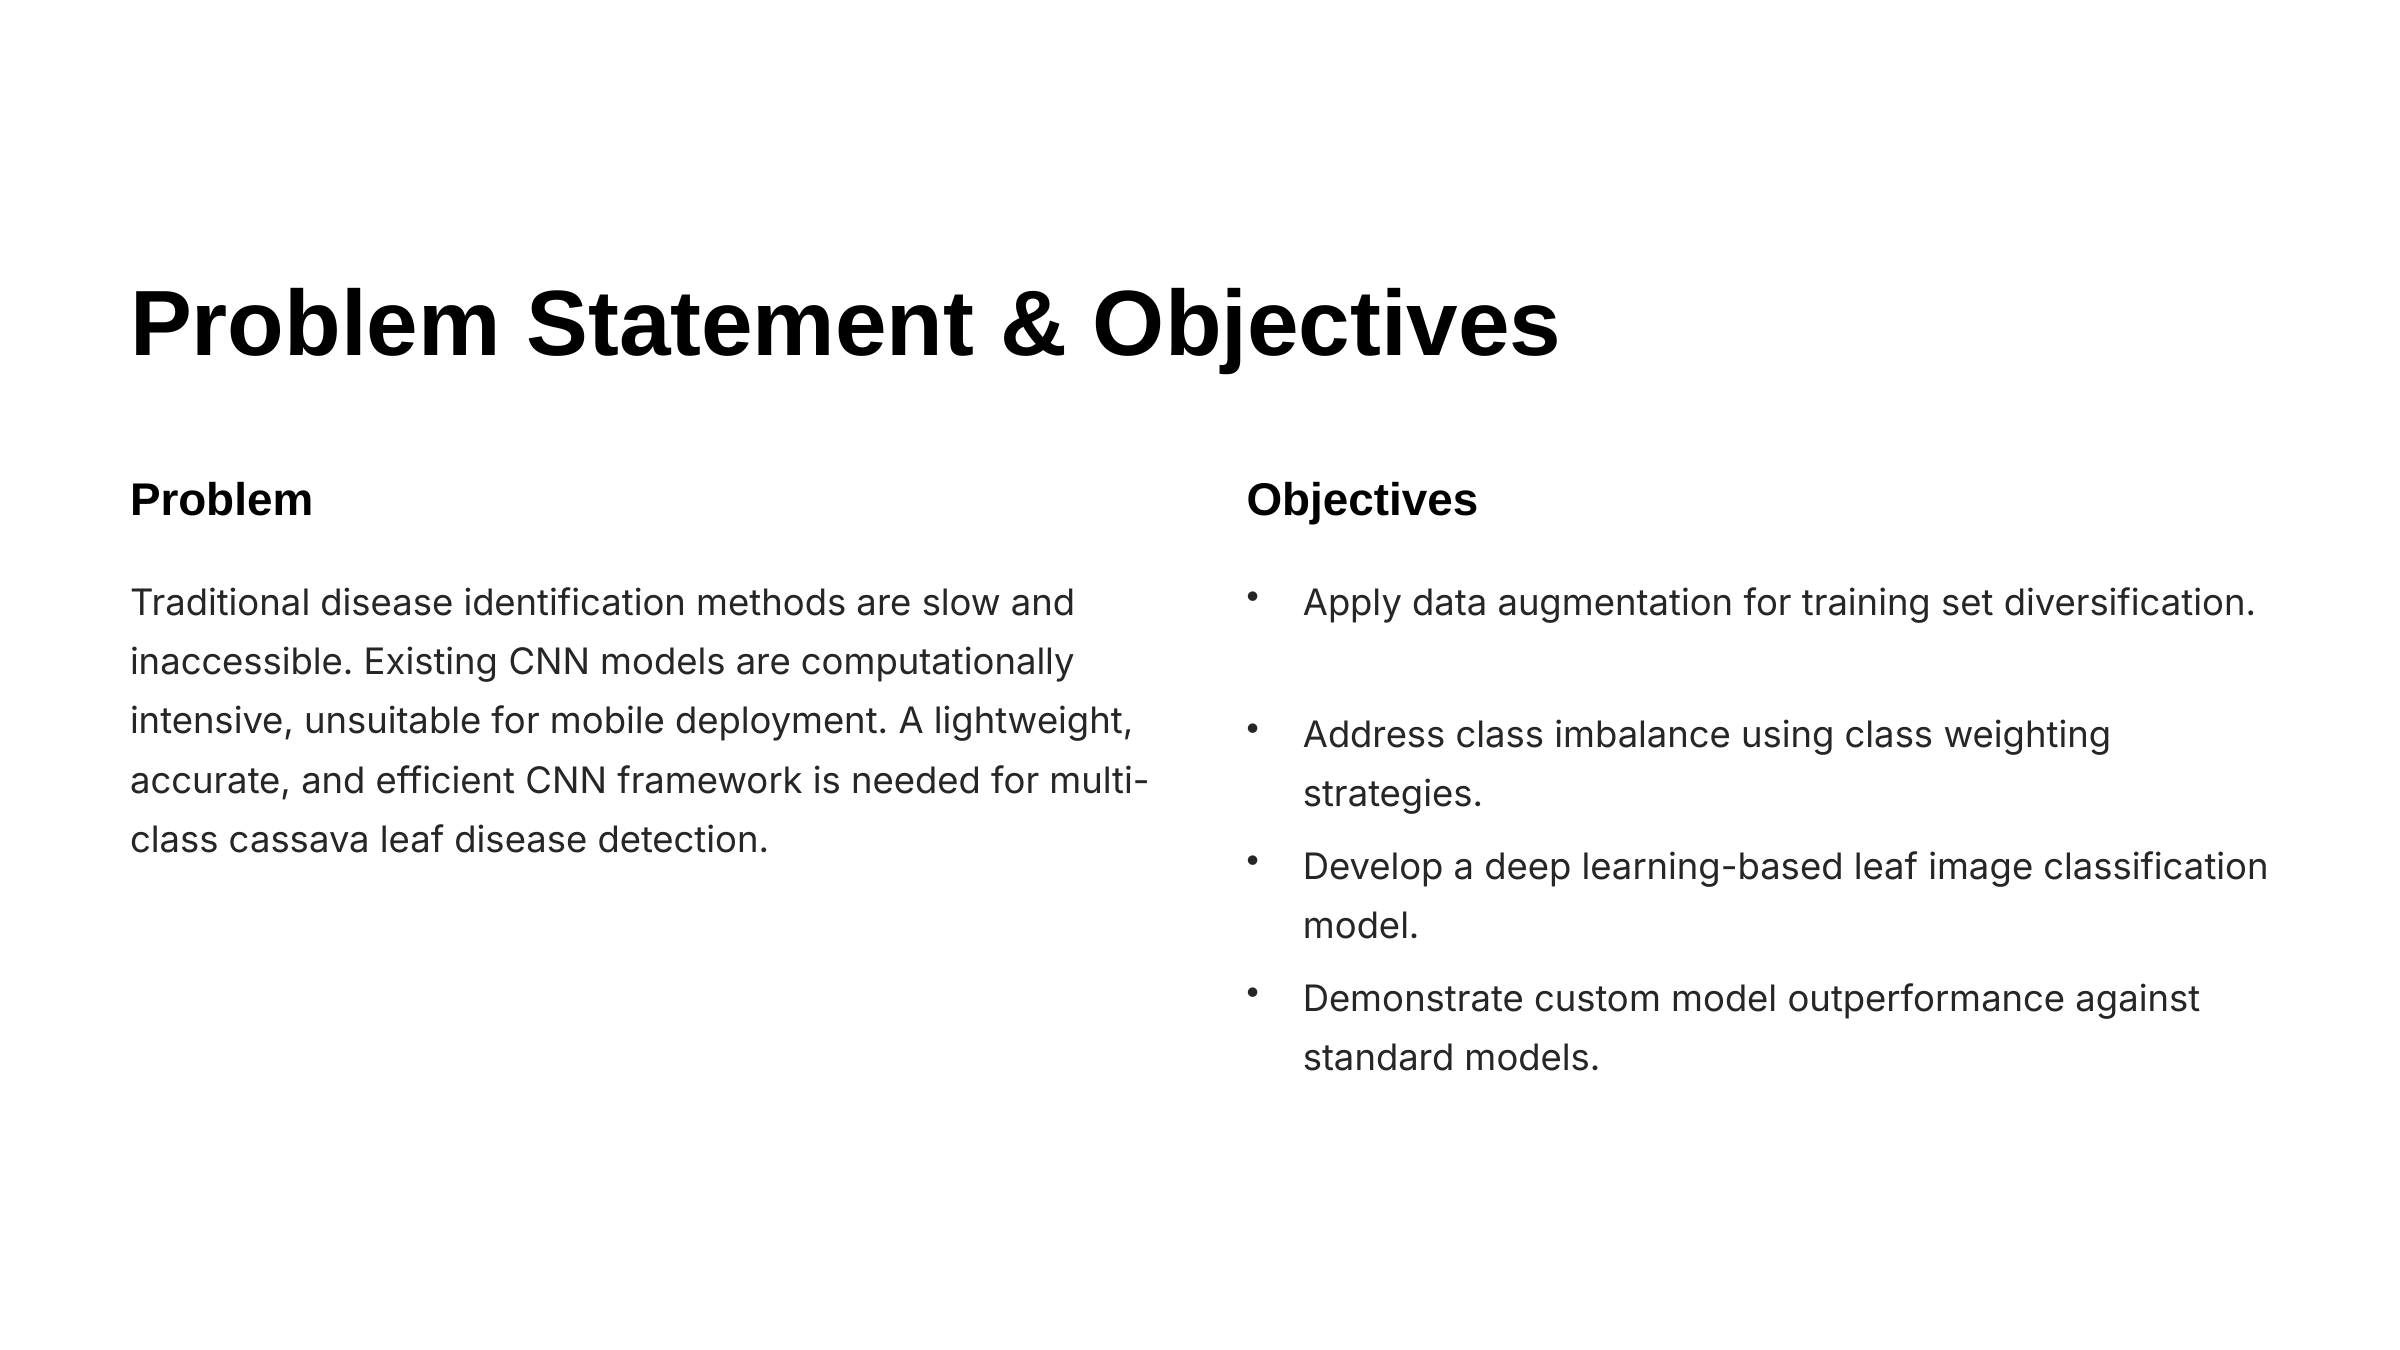

Problem Statement & Objectives
Problem
Objectives
Traditional disease identification methods are slow and inaccessible. Existing CNN models are computationally intensive, unsuitable for mobile deployment. A lightweight, accurate, and efficient CNN framework is needed for multi-class cassava leaf disease detection.
Apply data augmentation for training set diversification.
Address class imbalance using class weighting strategies.
Develop a deep learning-based leaf image classification model.
Demonstrate custom model outperformance against standard models.